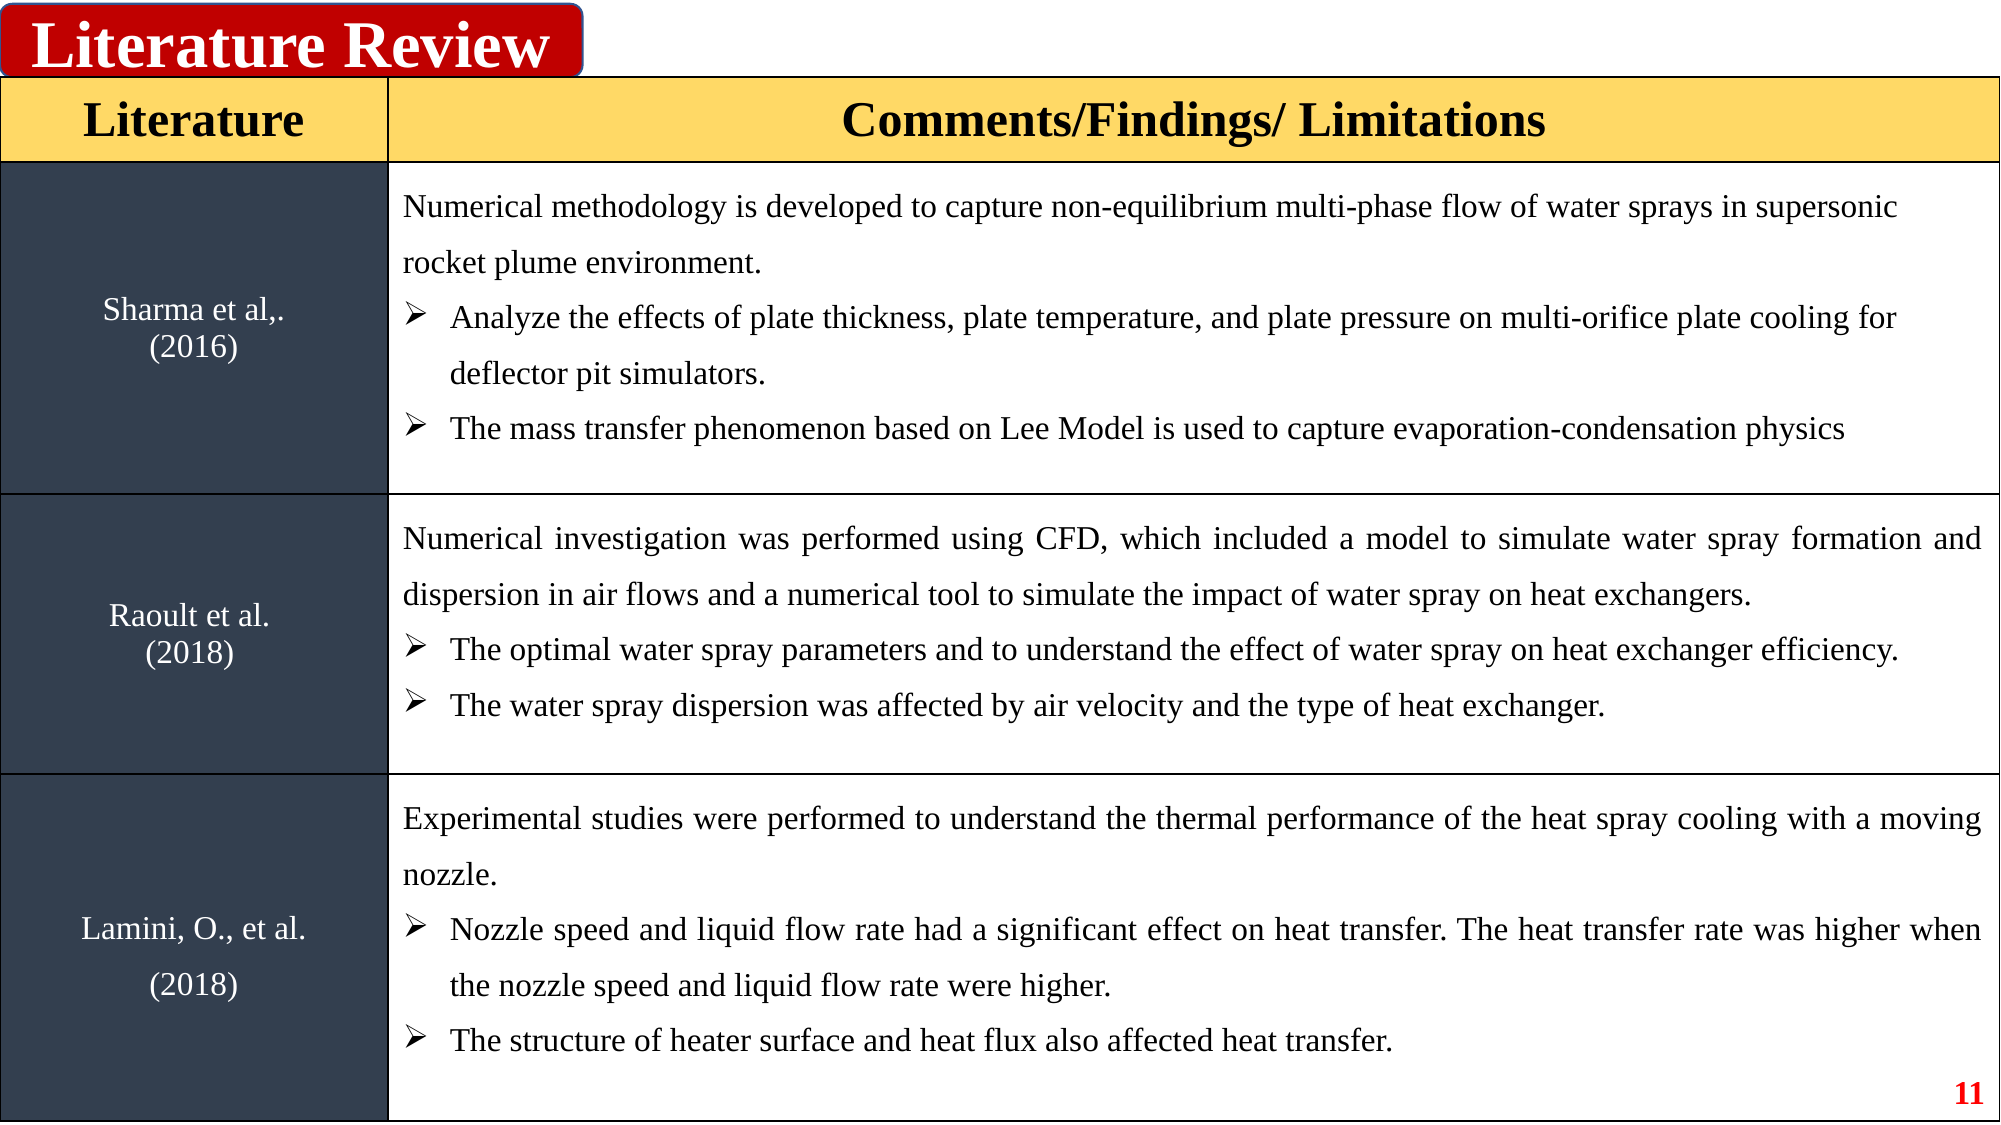

Literature Review
| Literature | Comments/Findings/ Limitations |
| --- | --- |
| Sharma et al,. (2016) | Numerical methodology is developed to capture non-equilibrium multi-phase flow of water sprays in supersonic rocket plume environment. Analyze the effects of plate thickness, plate temperature, and plate pressure on multi-orifice plate cooling for deflector pit simulators. The mass transfer phenomenon based on Lee Model is used to capture evaporation-condensation physics |
| Raoult et al. (2018) | Numerical investigation was performed using CFD, which included a model to simulate water spray formation and dispersion in air flows and a numerical tool to simulate the impact of water spray on heat exchangers. The optimal water spray parameters and to understand the effect of water spray on heat exchanger efficiency. The water spray dispersion was affected by air velocity and the type of heat exchanger. |
| Lamini, O., et al. (2018) | Experimental studies were performed to understand the thermal performance of the heat spray cooling with a moving nozzle. Nozzle speed and liquid flow rate had a significant effect on heat transfer. The heat transfer rate was higher when the nozzle speed and liquid flow rate were higher. The structure of heater surface and heat flux also affected heat transfer. |
11